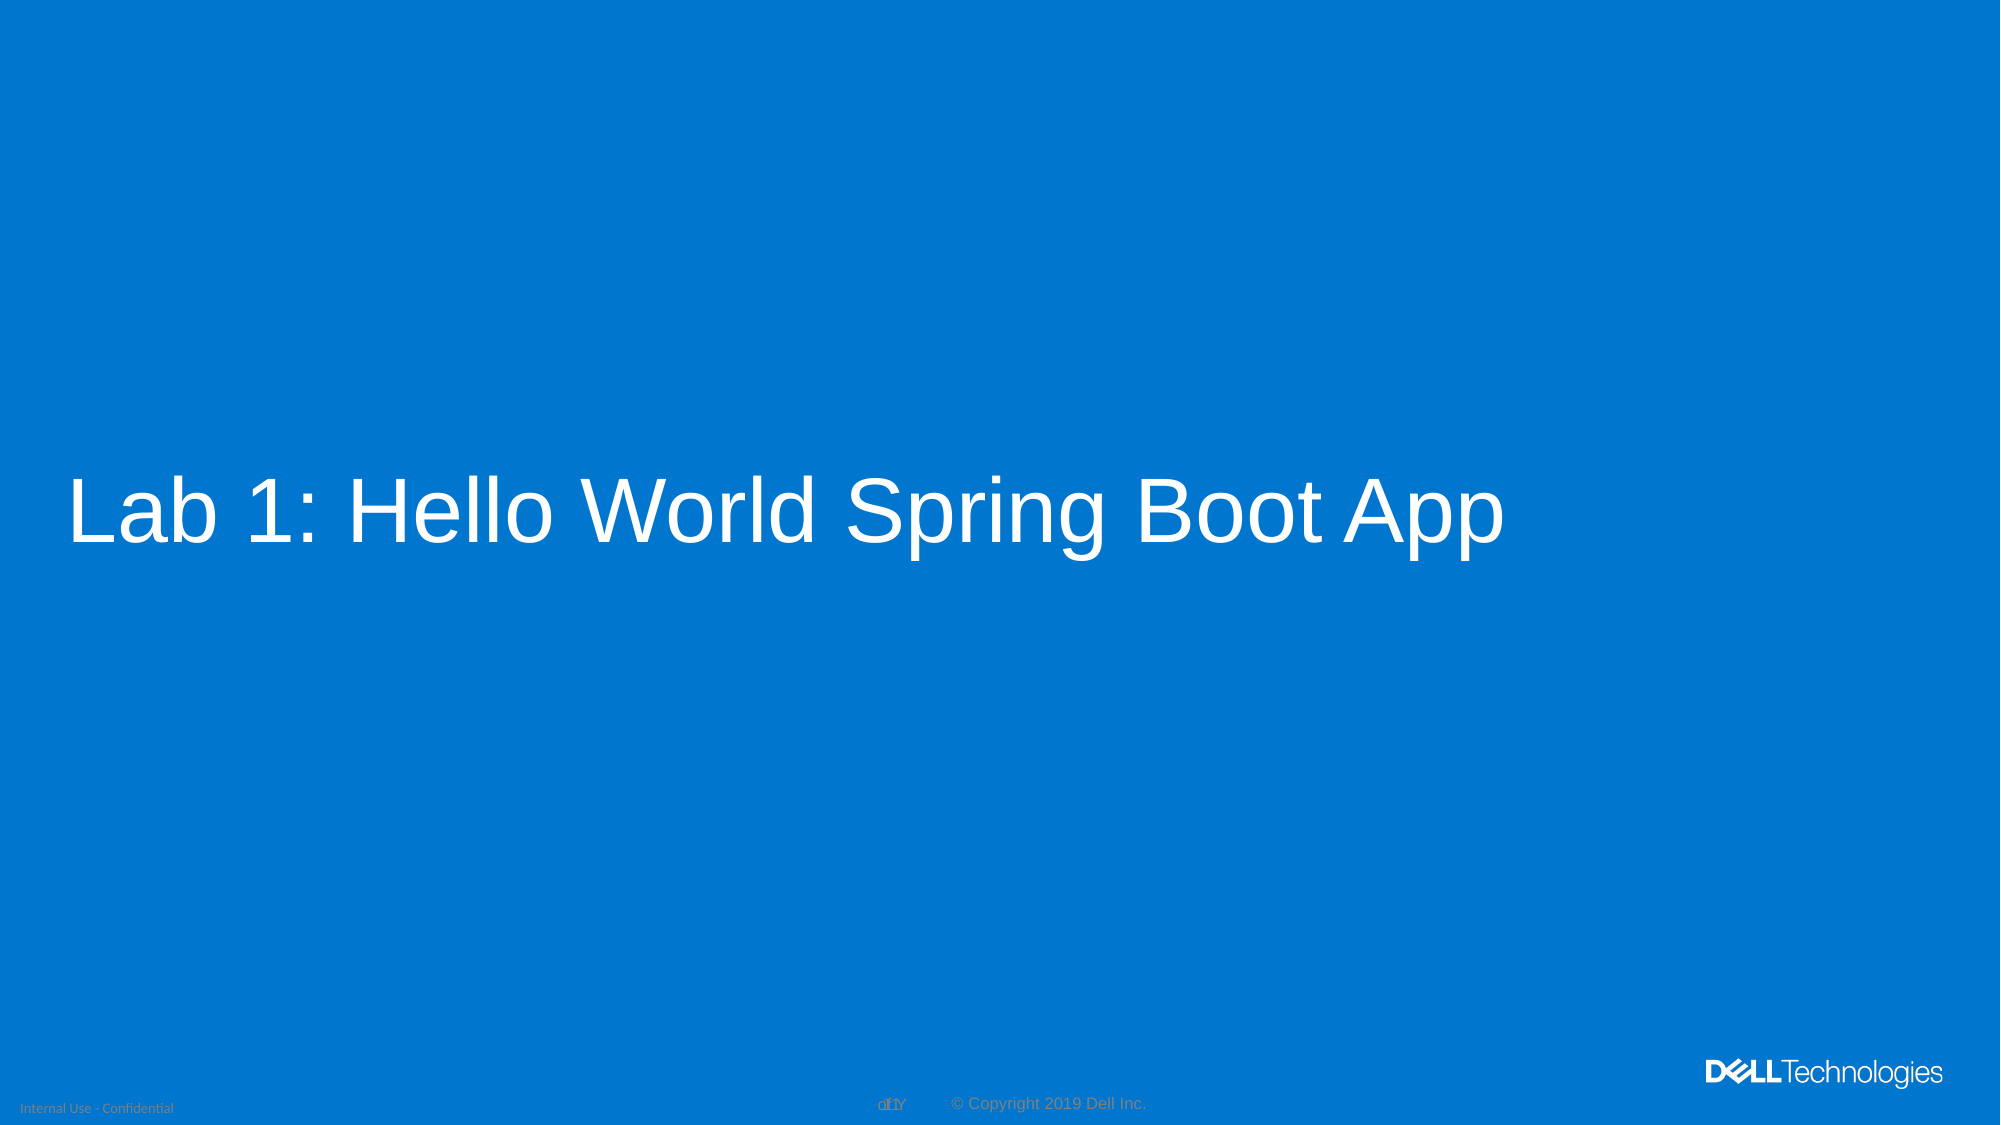

# Lab 1: Hello World Spring Boot App